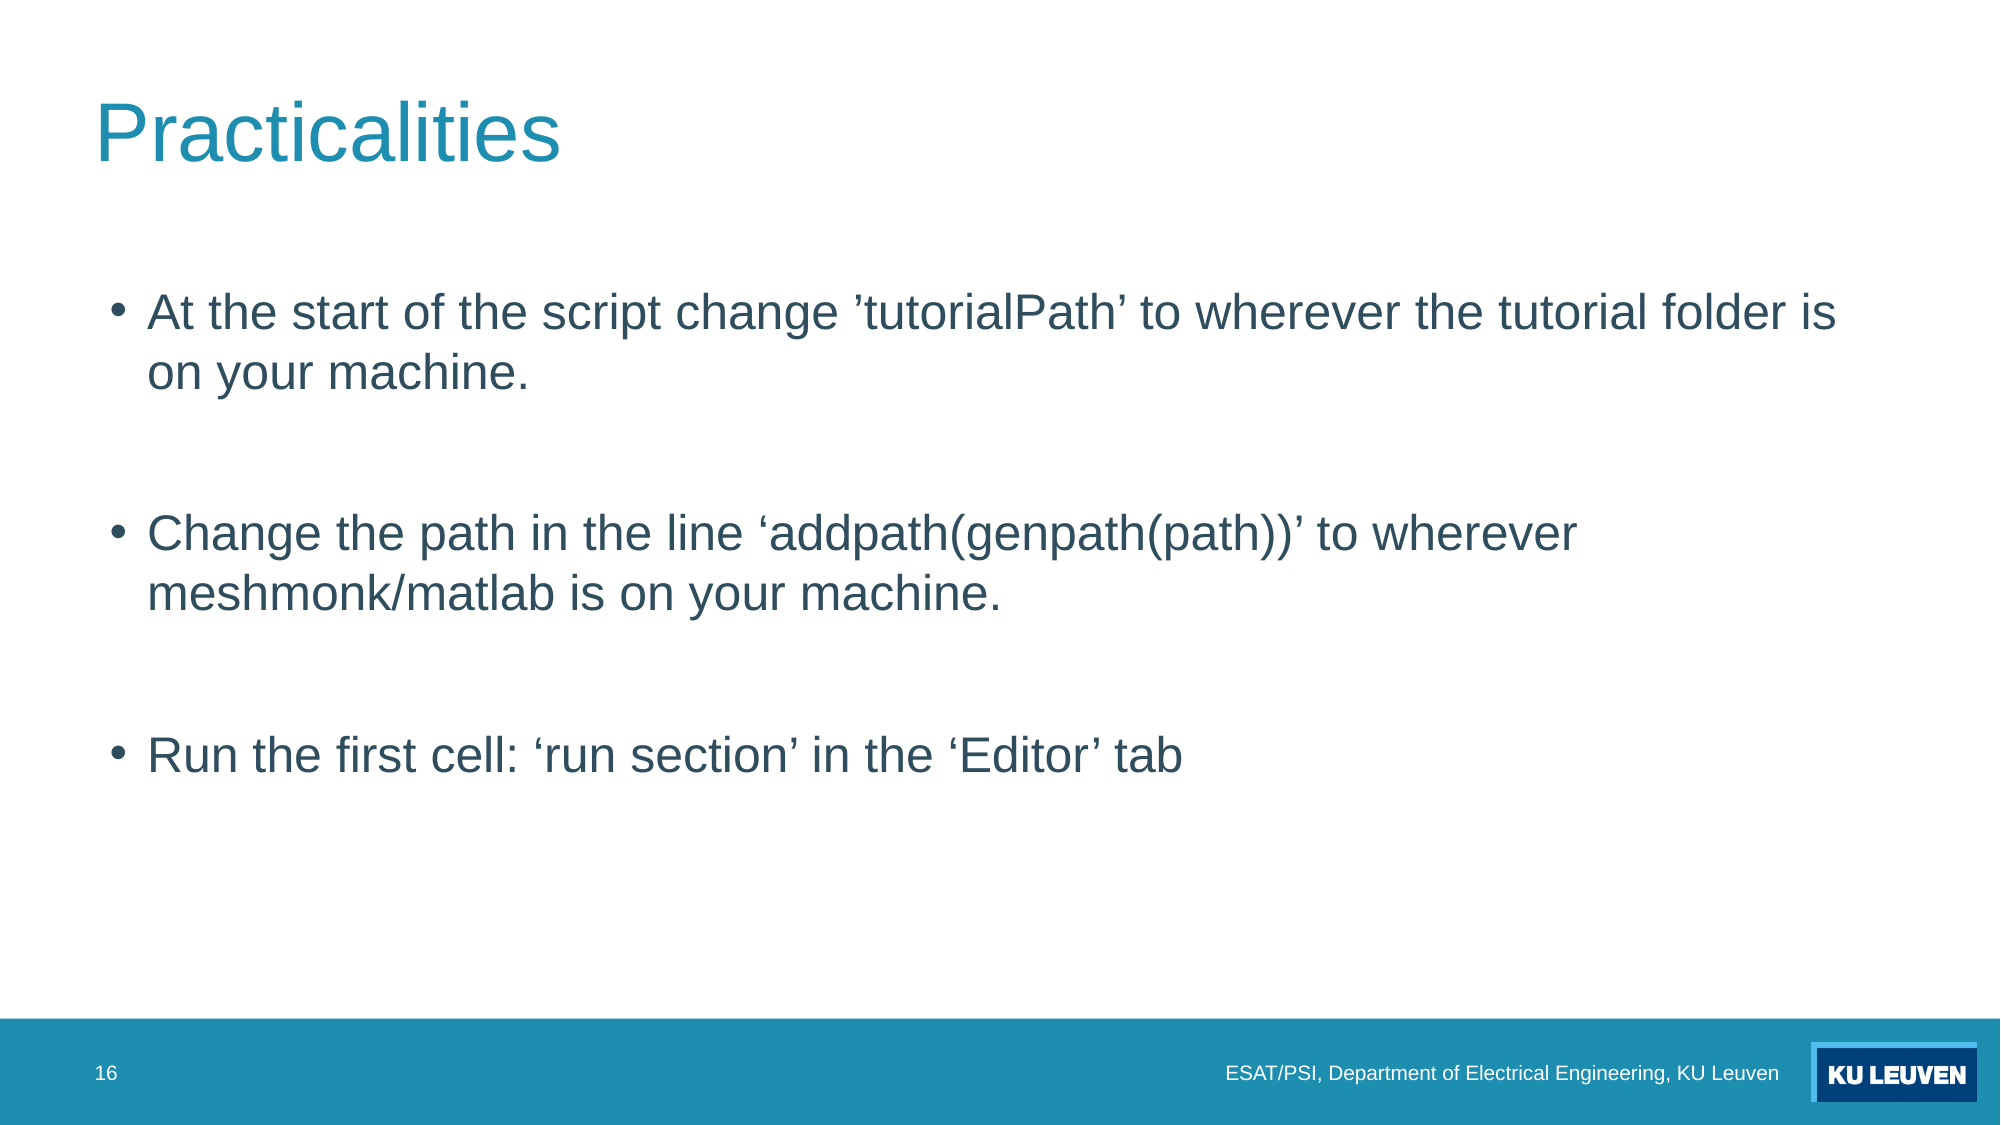

# Practicalities
At the start of the script change ’tutorialPath’ to wherever the tutorial folder is on your machine.

Change the path in the line ‘addpath(genpath(path))’ to wherever meshmonk/matlab is on your machine.

Run the first cell: ‘run section’ in the ‘Editor’ tab
16
ESAT/PSI, Department of Electrical Engineering, KU Leuven